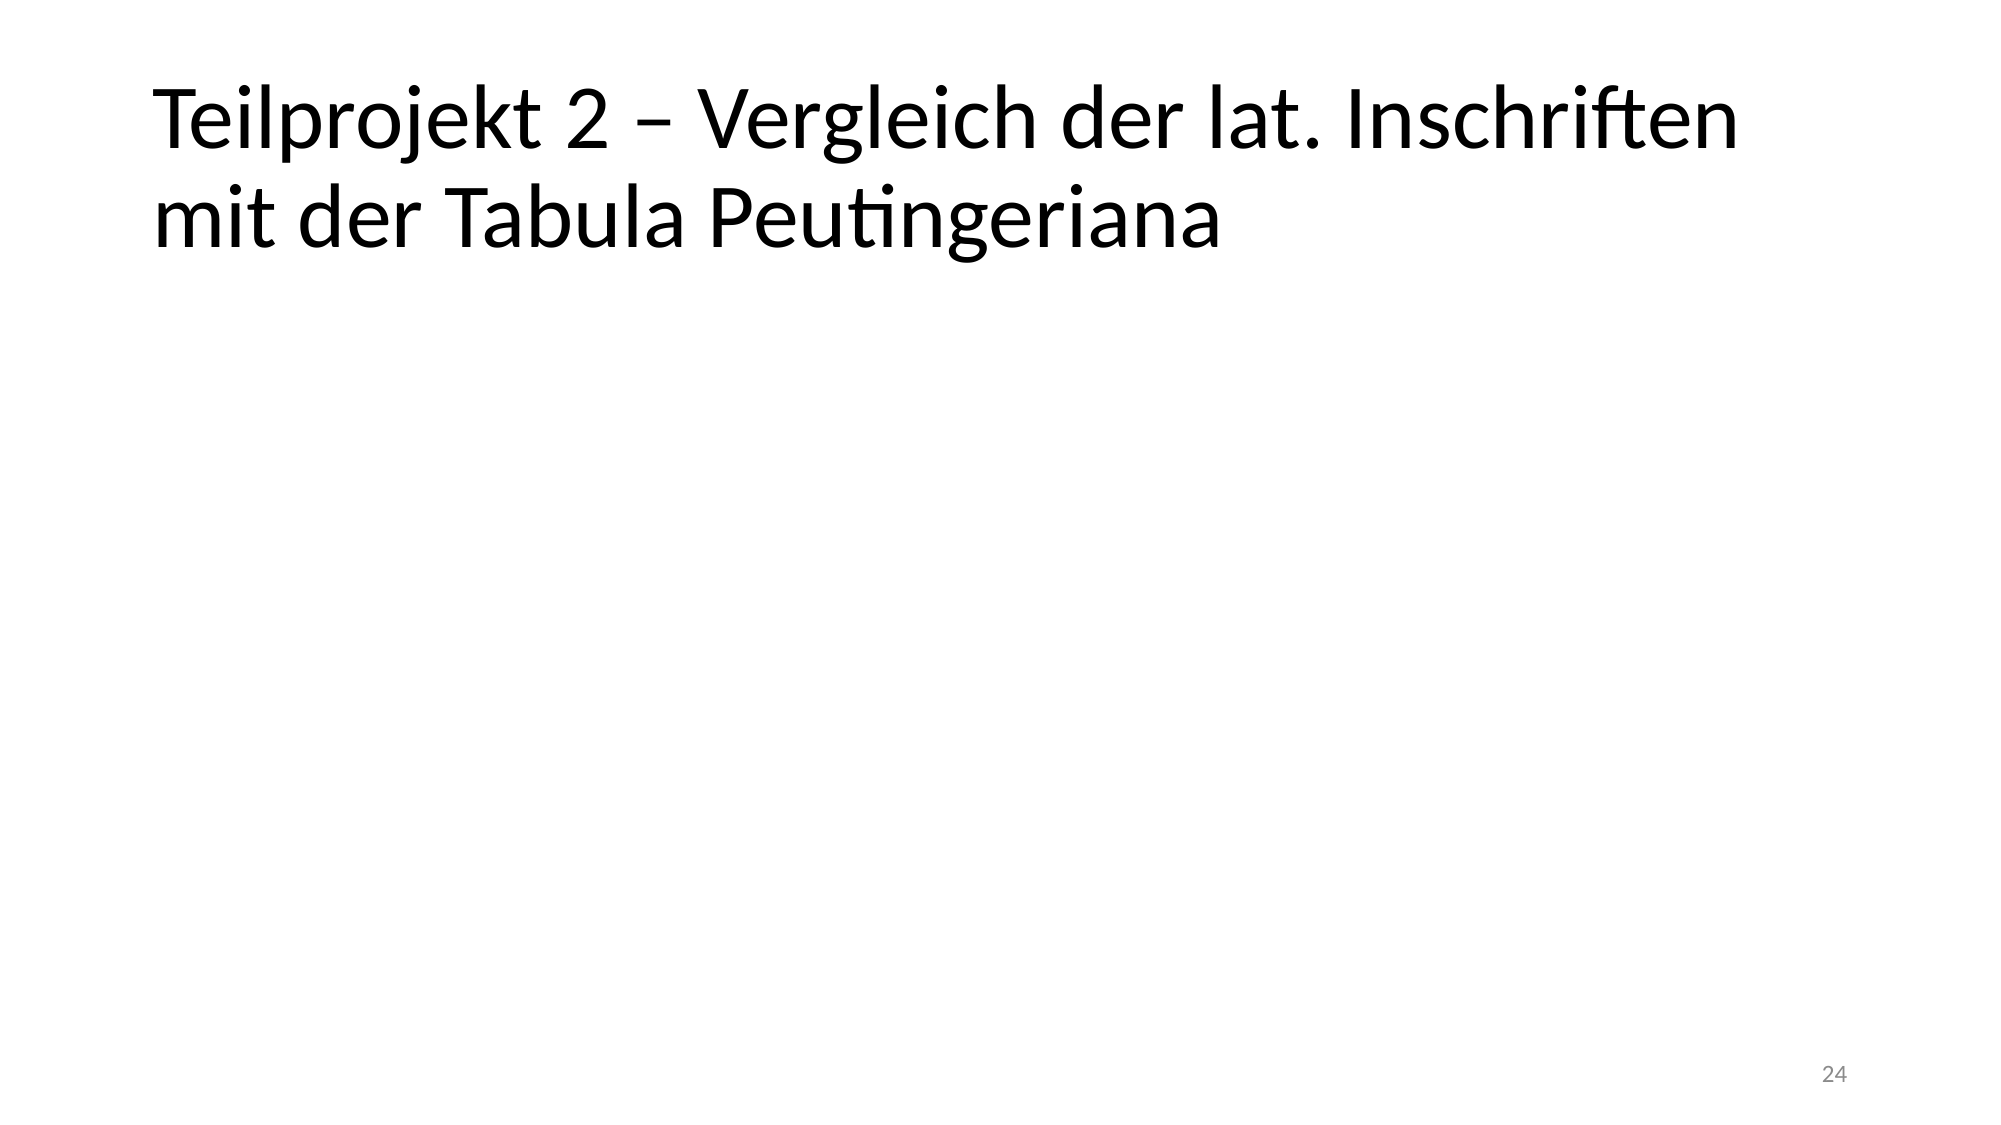

# Teilprojekt 2 – Vergleich der lat. Inschriften mit der Tabula Peutingeriana

24